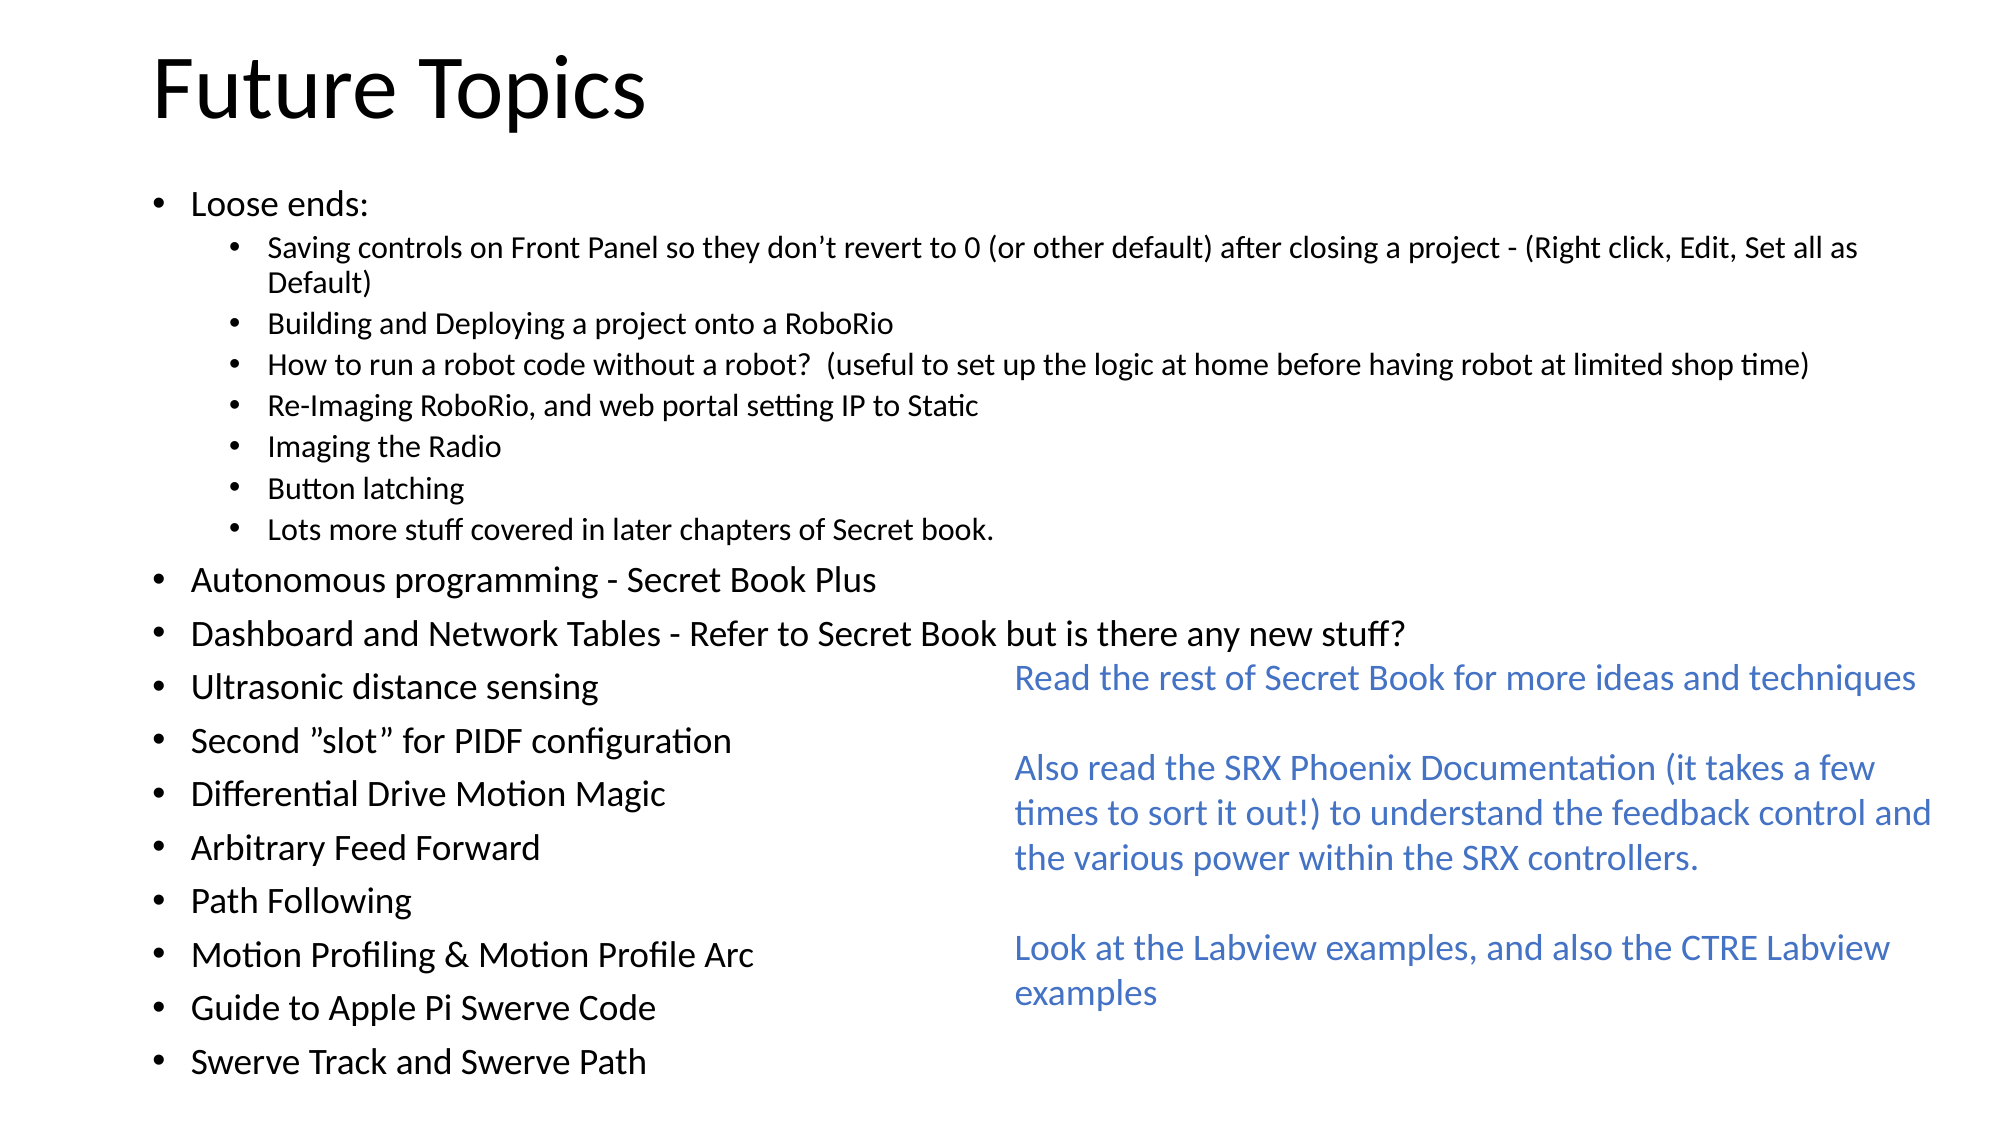

# Future Topics
Loose ends:
Saving controls on Front Panel so they don’t revert to 0 (or other default) after closing a project - (Right click, Edit, Set all as Default)
Building and Deploying a project onto a RoboRio
How to run a robot code without a robot?  (useful to set up the logic at home before having robot at limited shop time)
Re-Imaging RoboRio, and web portal setting IP to Static
Imaging the Radio
Button latching
Lots more stuff covered in later chapters of Secret book.
Autonomous programming - Secret Book Plus
Dashboard and Network Tables - Refer to Secret Book but is there any new stuff?
Ultrasonic distance sensing
Second ”slot” for PIDF configuration
Differential Drive Motion Magic
Arbitrary Feed Forward
Path Following
Motion Profiling & Motion Profile Arc
Guide to Apple Pi Swerve Code
Swerve Track and Swerve Path

Read the rest of Secret Book for more ideas and techniques

Also read the SRX Phoenix Documentation (it takes a few times to sort it out!) to understand the feedback control and the various power within the SRX controllers.

Look at the Labview examples, and also the CTRE Labview examples